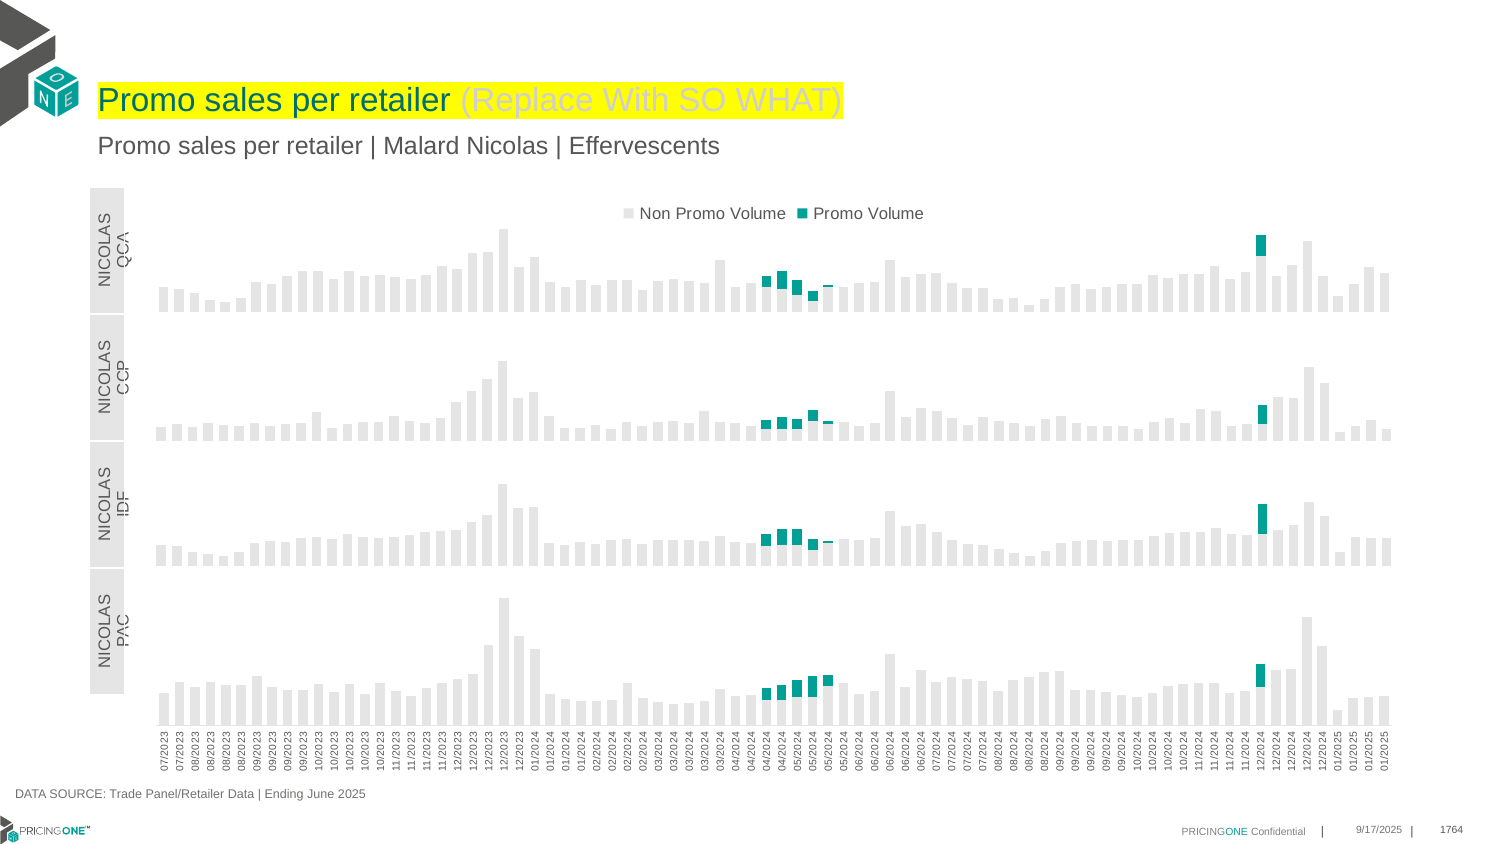

# Promo sales per retailer (Replace With SO WHAT)
Promo sales per retailer | Malard Nicolas | Effervescents
| NICOLAS QCA |
| --- |
| NICOLAS CCP |
| NICOLAS IDF |
| NICOLAS PAC |

### Chart

| Category | Non Promo Volume | Promo Volume |
|---|---|---|
| 45130 | 168.0 | 0.0 |
| 45137 | 153.0 | 0.0 |
| 45144 | 125.0 | 0.0 |
| 45151 | 83.0 | 0.0 |
| 45158 | 67.0 | 0.0 |
| 45165 | 94.0 | 0.0 |
| 45172 | 202.0 | 0.0 |
| 45179 | 188.0 | 0.0 |
| 45186 | 243.0 | 0.0 |
| 45193 | 274.0 | 0.0 |
| 45200 | 272.0 | 0.0 |
| 45207 | 218.0 | 0.0 |
| 45214 | 271.0 | 0.0 |
| 45221 | 241.0 | 0.0 |
| 45228 | 247.0 | 0.0 |
| 45235 | 231.0 | 0.0 |
| 45242 | 224.0 | 0.0 |
| 45249 | 248.0 | 0.0 |
| 45256 | 305.0 | 0.0 |
| 45263 | 290.0 | 0.0 |
| 45270 | 393.0 | 0.0 |
| 45277 | 400.0 | 0.0 |
| 45284 | 556.0 | 0.0 |
| 45291 | 300.0 | 0.0 |
| 45298 | 370.0 | 0.0 |
| 45305 | 198.0 | 0.0 |
| 45312 | 167.0 | 0.0 |
| 45319 | 216.0 | 0.0 |
| 45326 | 182.0 | 0.0 |
| 45333 | 216.0 | 0.0 |
| 45340 | 212.0 | 0.0 |
| 45347 | 147.0 | 0.0 |
| 45354 | 205.0 | 0.0 |
| 45361 | 218.0 | 0.0 |
| 45368 | 209.0 | 0.0 |
| 45375 | 195.0 | 0.0 |
| 45382 | 349.0 | 0.0 |
| 45389 | 165.0 | 0.0 |
| 45396 | 196.0 | 0.0 |
| 45403 | 169.0 | 72.0 |
| 45410 | 151.0 | 120.0 |
| 45417 | 111.0 | 102.0 |
| 45424 | 75.0 | 63.0 |
| 45431 | 165.0 | 17.0 |
| 45438 | 166.0 | 0.0 |
| 45445 | 195.0 | 0.0 |
| 45452 | 199.0 | 0.0 |
| 45459 | 350.0 | 0.0 |
| 45466 | 236.0 | 0.0 |
| 45473 | 252.0 | 0.0 |
| 45480 | 262.0 | 0.0 |
| 45487 | 195.0 | 0.0 |
| 45494 | 159.0 | 0.0 |
| 45501 | 159.0 | 0.0 |
| 45508 | 85.0 | 0.0 |
| 45515 | 95.0 | 0.0 |
| 45522 | 46.0 | 0.0 |
| 45529 | 87.0 | 0.0 |
| 45536 | 168.0 | 0.0 |
| 45543 | 184.0 | 0.0 |
| 45550 | 153.0 | 0.0 |
| 45557 | 166.0 | 0.0 |
| 45564 | 189.0 | 0.0 |
| 45571 | 187.0 | 0.0 |
| 45578 | 248.0 | 0.0 |
| 45585 | 229.0 | 0.0 |
| 45592 | 251.0 | 0.0 |
| 45599 | 251.0 | 0.0 |
| 45606 | 305.0 | 0.0 |
| 45613 | 221.0 | 0.0 |
| 45620 | 269.0 | 0.0 |
| 45627 | 374.0 | 140.0 |
| 45634 | 242.0 | 0.0 |
| 45641 | 317.0 | 0.0 |
| 45648 | 473.0 | 0.0 |
| 45655 | 238.0 | 0.0 |
| 45662 | 108.0 | 0.0 |
| 45669 | 184.0 | 0.0 |
| 45676 | 300.0 | 0.0 |
| 45683 | 263.0 | 0.0 |

### Chart

| Category | Non Promo Volume | Promo Volume |
|---|---|---|
| 45130 | 100.0 | 0.0 |
| 45137 | 119.0 | 0.0 |
| 45144 | 100.0 | 0.0 |
| 45151 | 123.0 | 0.0 |
| 45158 | 110.0 | 0.0 |
| 45165 | 102.0 | 0.0 |
| 45172 | 124.0 | 0.0 |
| 45179 | 105.0 | 0.0 |
| 45186 | 115.0 | 0.0 |
| 45193 | 124.0 | 0.0 |
| 45200 | 200.0 | 0.0 |
| 45207 | 94.0 | 0.0 |
| 45214 | 119.0 | 0.0 |
| 45221 | 133.0 | 0.0 |
| 45228 | 128.0 | 0.0 |
| 45235 | 175.0 | 0.0 |
| 45242 | 139.0 | 0.0 |
| 45249 | 123.0 | 0.0 |
| 45256 | 159.0 | 0.0 |
| 45263 | 266.0 | 0.0 |
| 45270 | 343.0 | 0.0 |
| 45277 | 424.0 | 0.0 |
| 45284 | 546.0 | 0.0 |
| 45291 | 295.0 | 0.0 |
| 45298 | 336.0 | 0.0 |
| 45305 | 174.0 | 0.0 |
| 45312 | 92.0 | 0.0 |
| 45319 | 93.0 | 0.0 |
| 45326 | 108.0 | 0.0 |
| 45333 | 87.0 | 0.0 |
| 45340 | 130.0 | 0.0 |
| 45347 | 102.0 | 0.0 |
| 45354 | 131.0 | 0.0 |
| 45361 | 141.0 | 0.0 |
| 45368 | 126.0 | 0.0 |
| 45375 | 207.0 | 0.0 |
| 45382 | 131.0 | 0.0 |
| 45389 | 124.0 | 0.0 |
| 45396 | 103.0 | 0.0 |
| 45403 | 81.0 | 65.0 |
| 45410 | 85.0 | 79.0 |
| 45417 | 86.0 | 64.0 |
| 45424 | 141.0 | 74.0 |
| 45431 | 121.0 | 19.0 |
| 45438 | 134.0 | 0.0 |
| 45445 | 105.0 | 0.0 |
| 45452 | 126.0 | 0.0 |
| 45459 | 346.0 | 0.0 |
| 45466 | 168.0 | 0.0 |
| 45473 | 227.0 | 0.0 |
| 45480 | 209.0 | 0.0 |
| 45487 | 162.0 | 0.0 |
| 45494 | 113.0 | 0.0 |
| 45501 | 164.0 | 0.0 |
| 45508 | 136.0 | 0.0 |
| 45515 | 126.0 | 0.0 |
| 45522 | 101.0 | 0.0 |
| 45529 | 152.0 | 0.0 |
| 45536 | 174.0 | 0.0 |
| 45543 | 124.0 | 0.0 |
| 45550 | 107.0 | 0.0 |
| 45557 | 107.0 | 0.0 |
| 45564 | 107.0 | 0.0 |
| 45571 | 87.0 | 0.0 |
| 45578 | 133.0 | 0.0 |
| 45585 | 160.0 | 0.0 |
| 45592 | 126.0 | 0.0 |
| 45599 | 223.0 | 0.0 |
| 45606 | 208.0 | 0.0 |
| 45613 | 103.0 | 0.0 |
| 45620 | 121.0 | 0.0 |
| 45627 | 120.0 | 128.0 |
| 45634 | 301.0 | 0.0 |
| 45641 | 296.0 | 0.0 |
| 45648 | 508.0 | 0.0 |
| 45655 | 397.0 | 0.0 |
| 45662 | 60.0 | 0.0 |
| 45669 | 106.0 | 0.0 |
| 45676 | 147.0 | 0.0 |
| 45683 | 82.0 | 0.0 |

### Chart

| Category | Non Promo Volume | Promo Volume |
|---|---|---|
| 45130 | 1727.0 | 0.0 |
| 45137 | 1621.0 | 0.0 |
| 45144 | 1122.0 | 0.0 |
| 45151 | 944.0 | 0.0 |
| 45158 | 806.0 | 0.0 |
| 45165 | 1115.0 | 0.0 |
| 45172 | 1848.0 | 0.0 |
| 45179 | 1992.0 | 0.0 |
| 45186 | 1948.0 | 0.0 |
| 45193 | 2230.0 | 0.0 |
| 45200 | 2372.0 | 0.0 |
| 45207 | 2183.0 | 0.0 |
| 45214 | 2569.0 | 0.0 |
| 45221 | 2305.0 | 0.0 |
| 45228 | 2267.0 | 0.0 |
| 45235 | 2364.0 | 0.0 |
| 45242 | 2530.0 | 0.0 |
| 45249 | 2721.0 | 0.0 |
| 45256 | 2806.0 | 0.0 |
| 45263 | 2857.0 | 0.0 |
| 45270 | 3556.0 | 0.0 |
| 45277 | 4078.0 | 0.0 |
| 45284 | 6587.0 | 0.0 |
| 45291 | 4635.0 | 0.0 |
| 45298 | 4714.0 | 0.0 |
| 45305 | 1861.0 | 0.0 |
| 45312 | 1718.0 | 0.0 |
| 45319 | 1966.0 | 0.0 |
| 45326 | 1807.0 | 0.0 |
| 45333 | 2082.0 | 0.0 |
| 45340 | 2195.0 | 0.0 |
| 45347 | 1746.0 | 0.0 |
| 45354 | 2094.0 | 0.0 |
| 45361 | 2082.0 | 0.0 |
| 45368 | 2123.0 | 0.0 |
| 45375 | 2048.0 | 0.0 |
| 45382 | 2414.0 | 0.0 |
| 45389 | 1958.0 | 0.0 |
| 45396 | 1838.0 | 0.0 |
| 45403 | 1653.0 | 934.0 |
| 45410 | 1703.0 | 1250.0 |
| 45417 | 1672.0 | 1301.0 |
| 45424 | 1264.0 | 891.0 |
| 45431 | 1824.0 | 200.0 |
| 45438 | 2183.0 | 0.0 |
| 45445 | 2093.0 | 0.0 |
| 45452 | 2246.0 | 0.0 |
| 45459 | 4390.0 | 0.0 |
| 45466 | 3193.0 | 0.0 |
| 45473 | 3400.0 | 0.0 |
| 45480 | 2768.0 | 0.0 |
| 45487 | 2090.0 | 0.0 |
| 45494 | 1745.0 | 0.0 |
| 45501 | 1720.0 | 0.0 |
| 45508 | 1386.0 | 0.0 |
| 45515 | 1037.0 | 0.0 |
| 45522 | 796.0 | 0.0 |
| 45529 | 1255.0 | 0.0 |
| 45536 | 1880.0 | 0.0 |
| 45543 | 2024.0 | 0.0 |
| 45550 | 2056.0 | 0.0 |
| 45557 | 2004.0 | 0.0 |
| 45564 | 2080.0 | 0.0 |
| 45571 | 2096.0 | 0.0 |
| 45578 | 2408.0 | 0.0 |
| 45585 | 2654.0 | 0.0 |
| 45592 | 2714.0 | 0.0 |
| 45599 | 2726.0 | 0.0 |
| 45606 | 3040.0 | 0.0 |
| 45613 | 2573.0 | 0.0 |
| 45620 | 2495.0 | 0.0 |
| 45627 | 2566.0 | 2446.0 |
| 45634 | 2928.0 | 0.0 |
| 45641 | 3307.0 | 0.0 |
| 45648 | 5146.0 | 0.0 |
| 45655 | 4040.0 | 0.0 |
| 45662 | 1165.0 | 0.0 |
| 45669 | 2330.0 | 0.0 |
| 45676 | 2290.0 | 0.0 |
| 45683 | 2288.0 | 0.0 |

### Chart

| Category | Non Promo Volume | Promo Volume |
|---|---|---|
| 45130 | 325.0 | 0.0 |
| 45137 | 435.0 | 0.0 |
| 45144 | 388.0 | 0.0 |
| 45151 | 442.0 | 0.0 |
| 45158 | 414.0 | 0.0 |
| 45165 | 412.0 | 0.0 |
| 45172 | 496.0 | 0.0 |
| 45179 | 387.0 | 0.0 |
| 45186 | 362.0 | 0.0 |
| 45193 | 362.0 | 0.0 |
| 45200 | 419.0 | 0.0 |
| 45207 | 338.0 | 0.0 |
| 45214 | 423.0 | 0.0 |
| 45221 | 319.0 | 0.0 |
| 45228 | 432.0 | 0.0 |
| 45235 | 353.0 | 0.0 |
| 45242 | 298.0 | 0.0 |
| 45249 | 377.0 | 0.0 |
| 45256 | 427.0 | 0.0 |
| 45263 | 474.0 | 0.0 |
| 45270 | 523.0 | 0.0 |
| 45277 | 811.0 | 0.0 |
| 45284 | 1298.0 | 0.0 |
| 45291 | 911.0 | 0.0 |
| 45298 | 776.0 | 0.0 |
| 45305 | 320.0 | 0.0 |
| 45312 | 264.0 | 0.0 |
| 45319 | 245.0 | 0.0 |
| 45326 | 249.0 | 0.0 |
| 45333 | 254.0 | 0.0 |
| 45340 | 427.0 | 0.0 |
| 45347 | 273.0 | 0.0 |
| 45354 | 234.0 | 0.0 |
| 45361 | 218.0 | 0.0 |
| 45368 | 225.0 | 0.0 |
| 45375 | 243.0 | 0.0 |
| 45382 | 368.0 | 0.0 |
| 45389 | 300.0 | 0.0 |
| 45396 | 310.0 | 0.0 |
| 45403 | 261.0 | 113.0 |
| 45410 | 261.0 | 149.0 |
| 45417 | 289.0 | 168.0 |
| 45424 | 291.0 | 207.0 |
| 45431 | 400.0 | 113.0 |
| 45438 | 425.0 | 0.0 |
| 45445 | 320.0 | 0.0 |
| 45452 | 353.0 | 0.0 |
| 45459 | 720.0 | 0.0 |
| 45466 | 391.0 | 0.0 |
| 45473 | 560.0 | 0.0 |
| 45480 | 444.0 | 0.0 |
| 45487 | 493.0 | 0.0 |
| 45494 | 473.0 | 0.0 |
| 45501 | 452.0 | 0.0 |
| 45508 | 351.0 | 0.0 |
| 45515 | 463.0 | 0.0 |
| 45522 | 487.0 | 0.0 |
| 45529 | 546.0 | 0.0 |
| 45536 | 555.0 | 0.0 |
| 45543 | 356.0 | 0.0 |
| 45550 | 358.0 | 0.0 |
| 45557 | 337.0 | 0.0 |
| 45564 | 303.0 | 0.0 |
| 45571 | 289.0 | 0.0 |
| 45578 | 329.0 | 0.0 |
| 45585 | 397.0 | 0.0 |
| 45592 | 423.0 | 0.0 |
| 45599 | 427.0 | 0.0 |
| 45606 | 431.0 | 0.0 |
| 45613 | 323.0 | 0.0 |
| 45620 | 351.0 | 0.0 |
| 45627 | 389.0 | 233.0 |
| 45634 | 561.0 | 0.0 |
| 45641 | 573.0 | 0.0 |
| 45648 | 1104.0 | 0.0 |
| 45655 | 810.0 | 0.0 |
| 45662 | 160.0 | 0.0 |
| 45669 | 281.0 | 0.0 |
| 45676 | 291.0 | 0.0 |
| 45683 | 297.0 | 0.0 |
DATA SOURCE: Trade Panel/Retailer Data | Ending June 2025

9/17/2025
1764